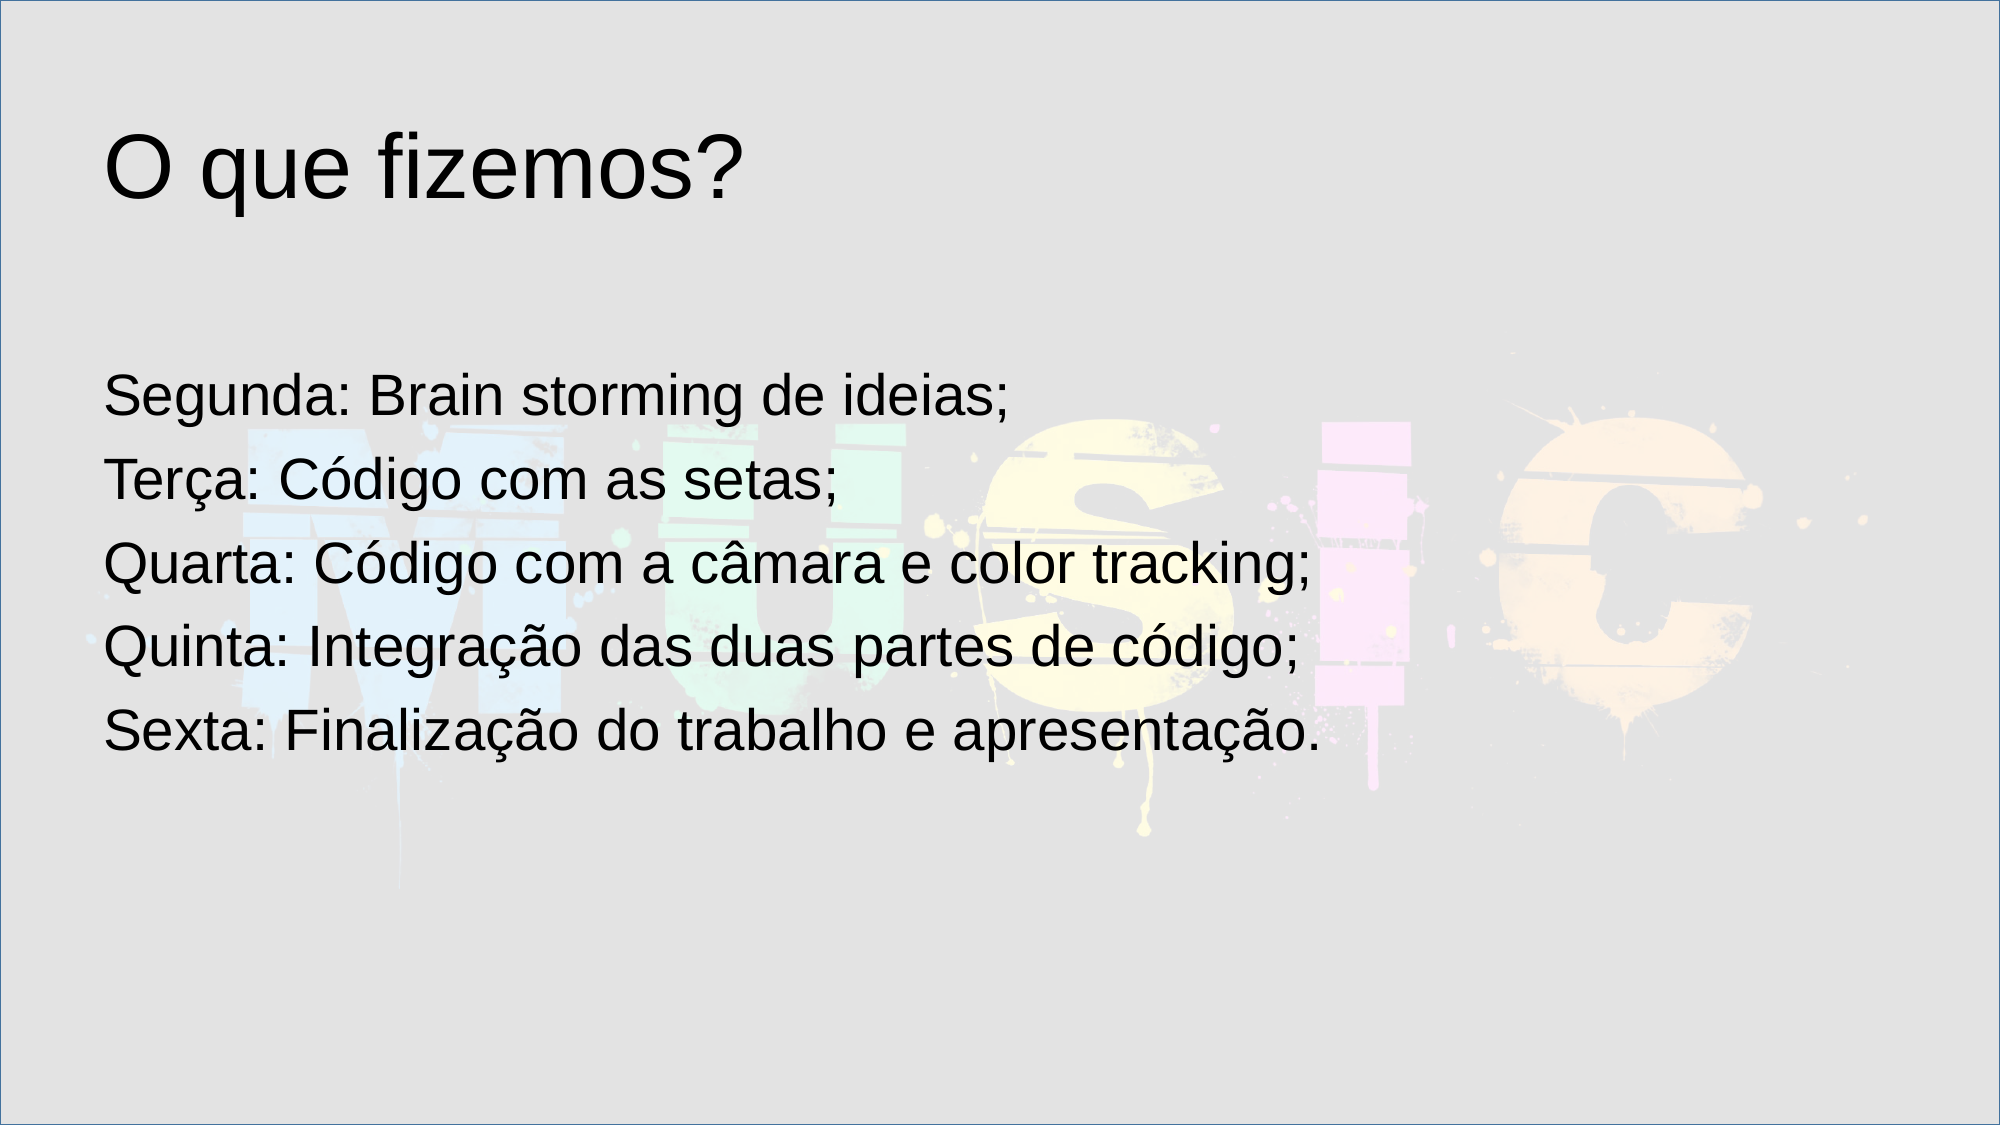

# O que fizemos?
Segunda: Brain storming de ideias;
Terça: Código com as setas;
Quarta: Código com a câmara e color tracking;
Quinta: Integração das duas partes de código;
Sexta: Finalização do trabalho e apresentação.